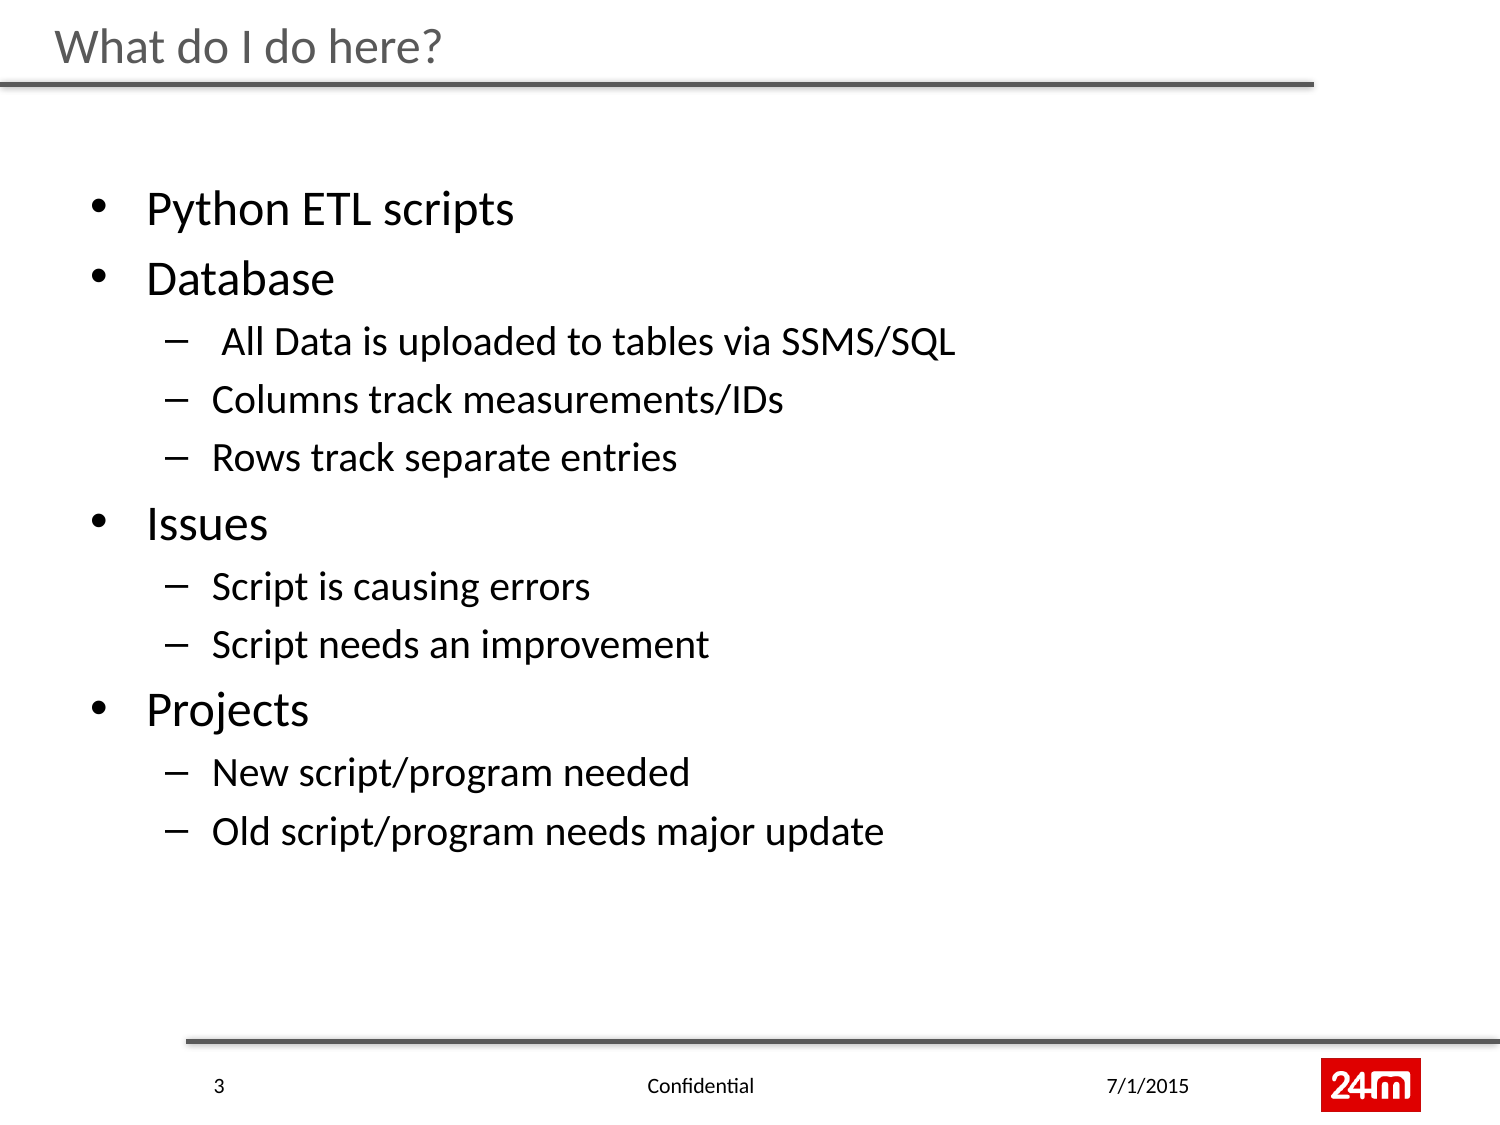

# What do I do here?
Python ETL scripts
Database
 All Data is uploaded to tables via SSMS/SQL
Columns track measurements/IDs
Rows track separate entries
Issues
Script is causing errors
Script needs an improvement
Projects
New script/program needed
Old script/program needs major update

3
Confidential
7/1/2015